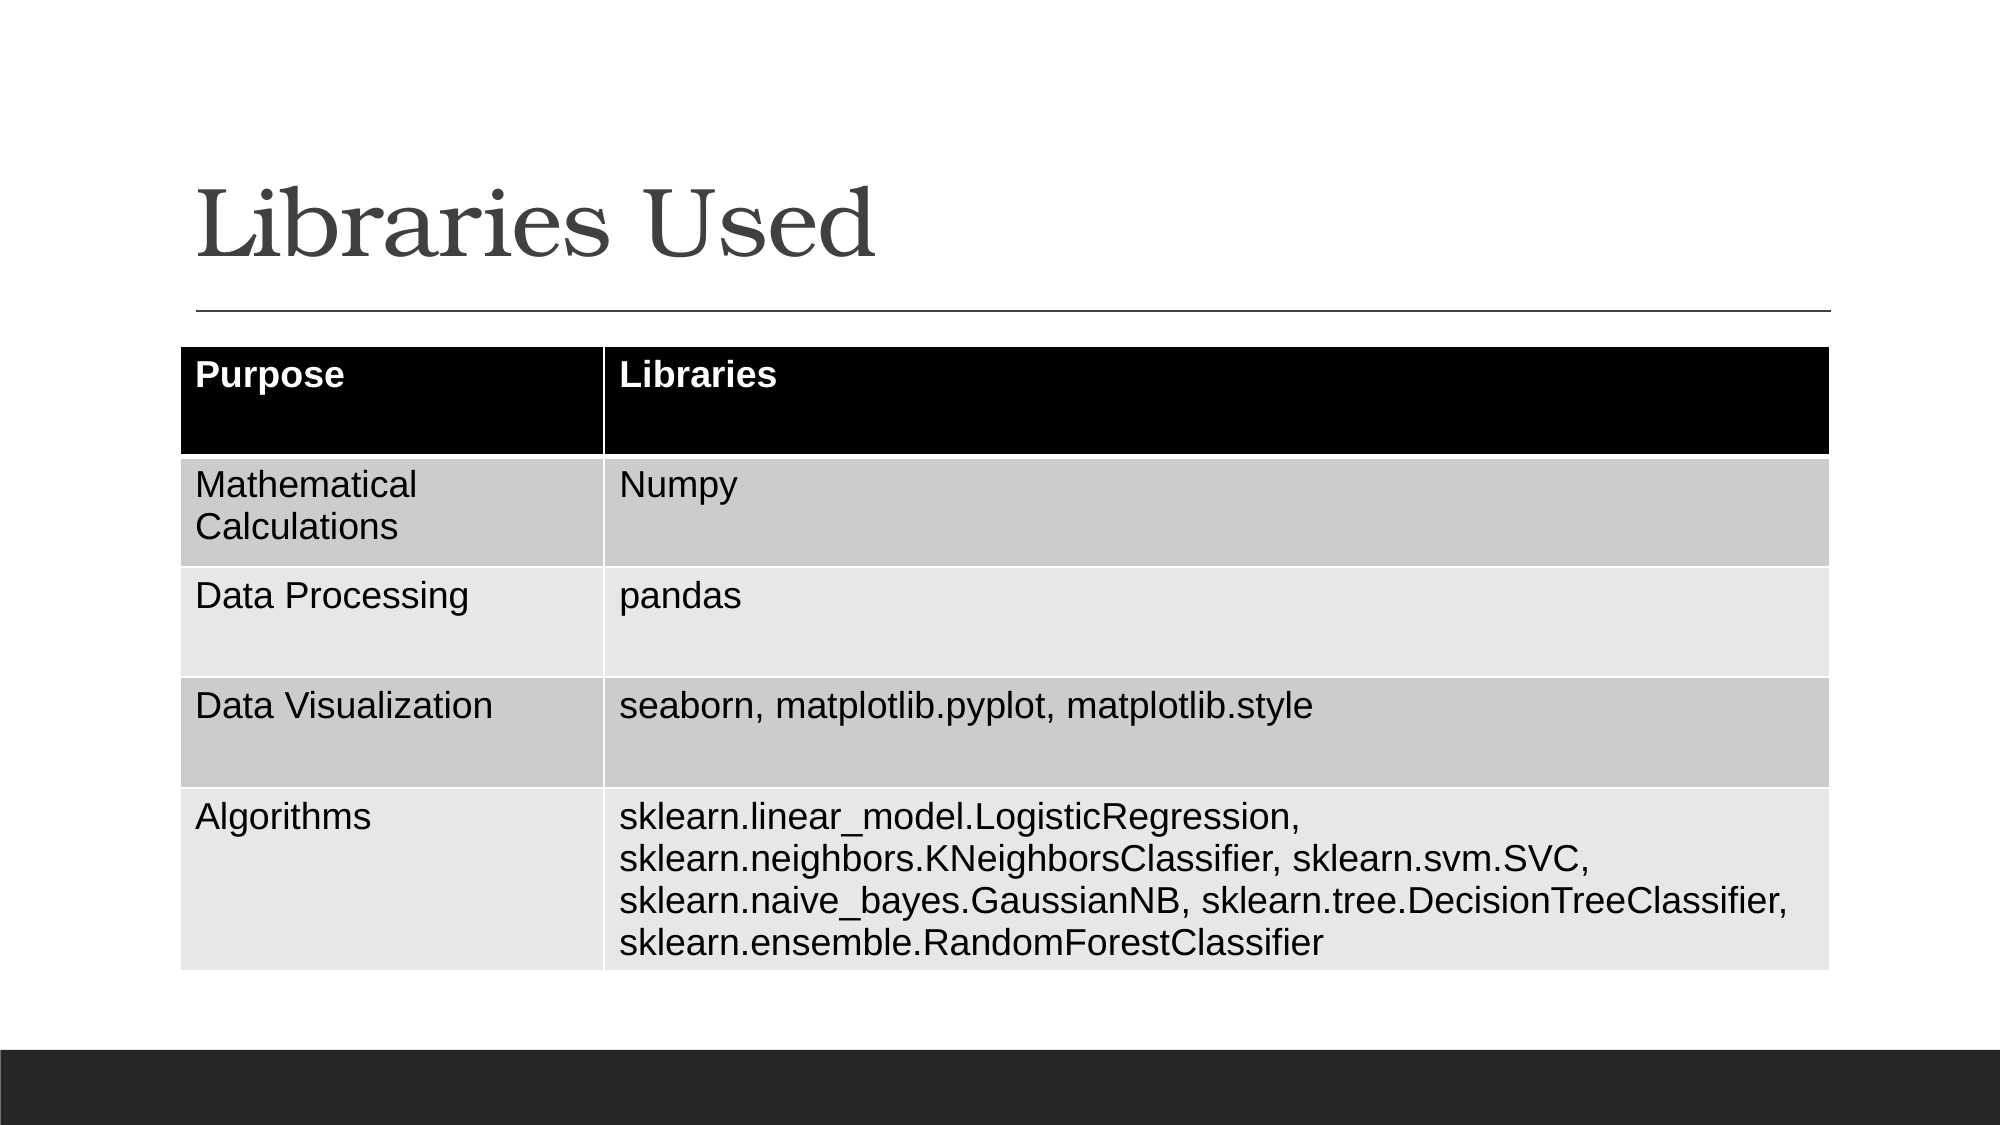

# Libraries Used
| Purpose | Libraries |
| --- | --- |
| Mathematical Calculations | Numpy |
| Data Processing | pandas |
| Data Visualization | seaborn, matplotlib.pyplot, matplotlib.style |
| Algorithms | sklearn.linear\_model.LogisticRegression, sklearn.neighbors.KNeighborsClassifier, sklearn.svm.SVC, sklearn.naive\_bayes.GaussianNB, sklearn.tree.DecisionTreeClassifier, sklearn.ensemble.RandomForestClassifier |